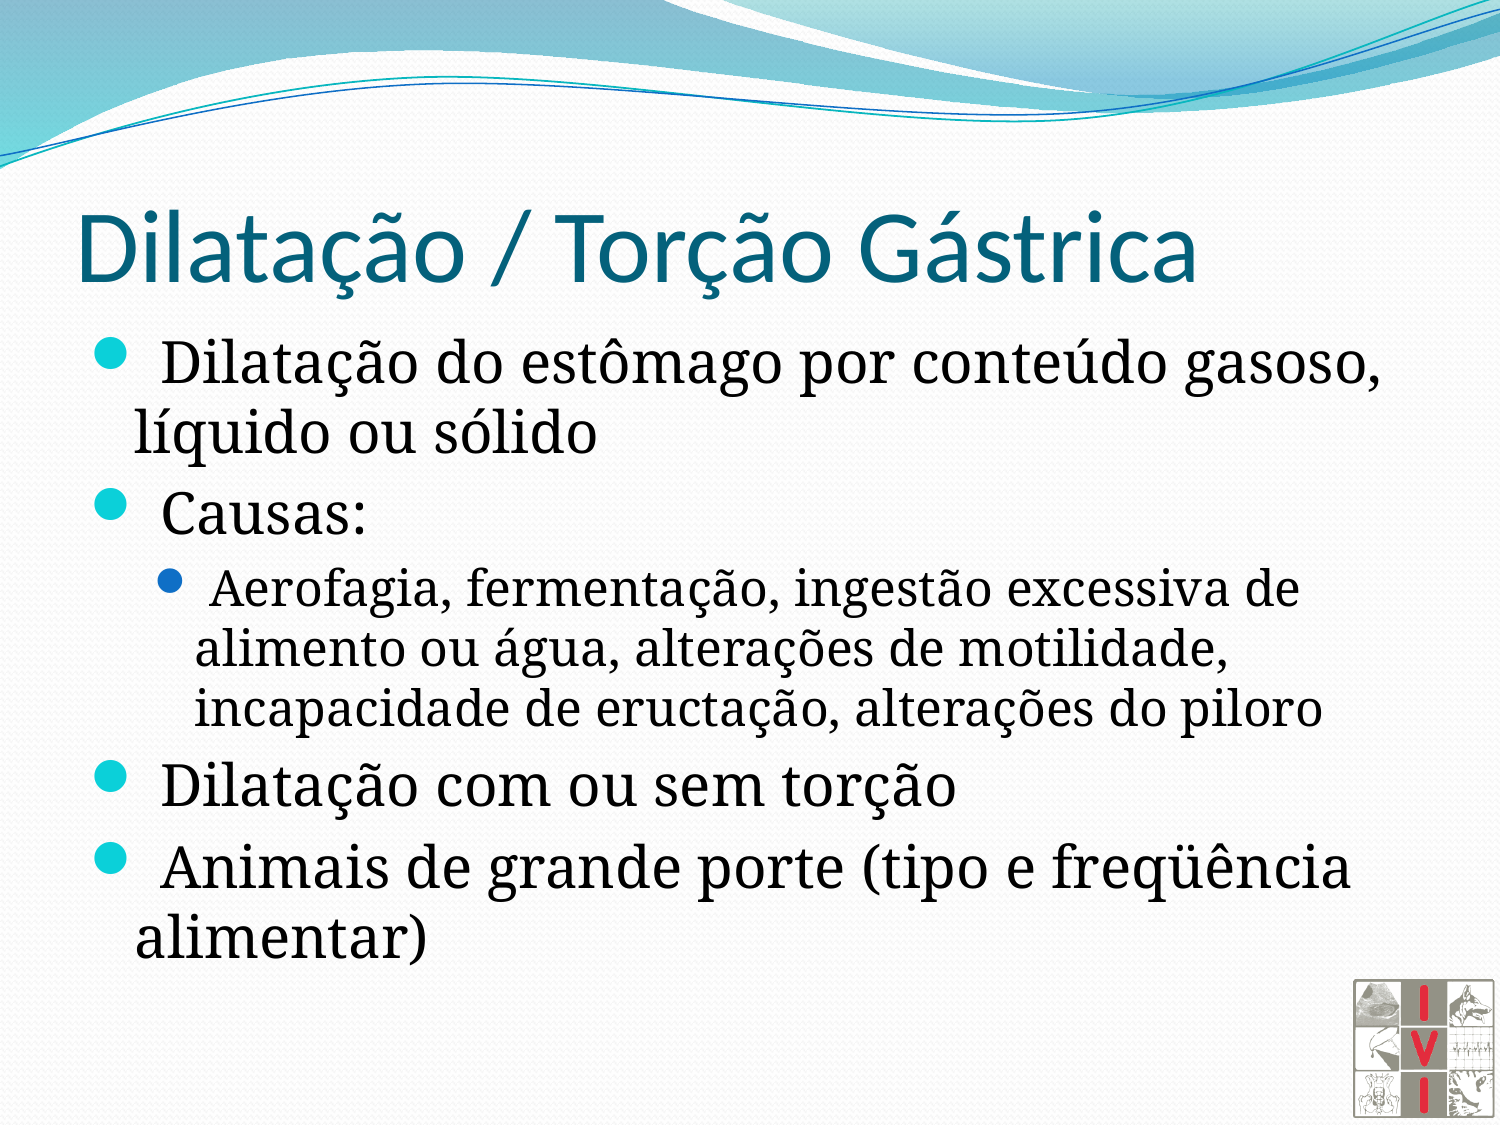

# Dilatação / Torção Gástrica
 Dilatação do estômago por conteúdo gasoso, líquido ou sólido
 Causas:
 Aerofagia, fermentação, ingestão excessiva de alimento ou água, alterações de motilidade, incapacidade de eructação, alterações do piloro
 Dilatação com ou sem torção
 Animais de grande porte (tipo e freqüência alimentar)